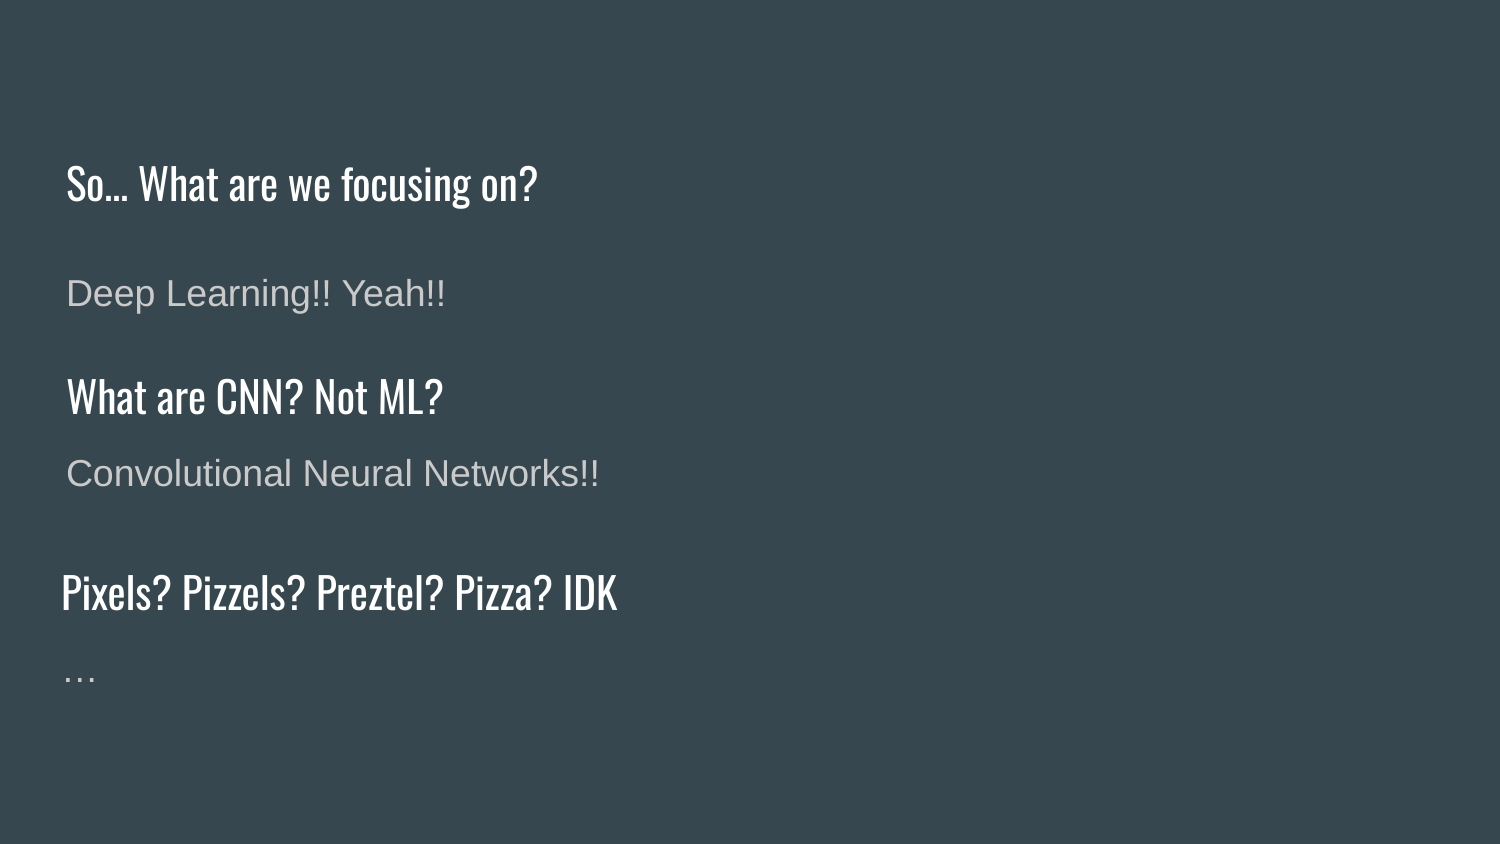

# So… What are we focusing on?
Deep Learning!! Yeah!!
What are CNN? Not ML?
Convolutional Neural Networks!!
Pixels? Pizzels? Preztel? Pizza? IDK
…